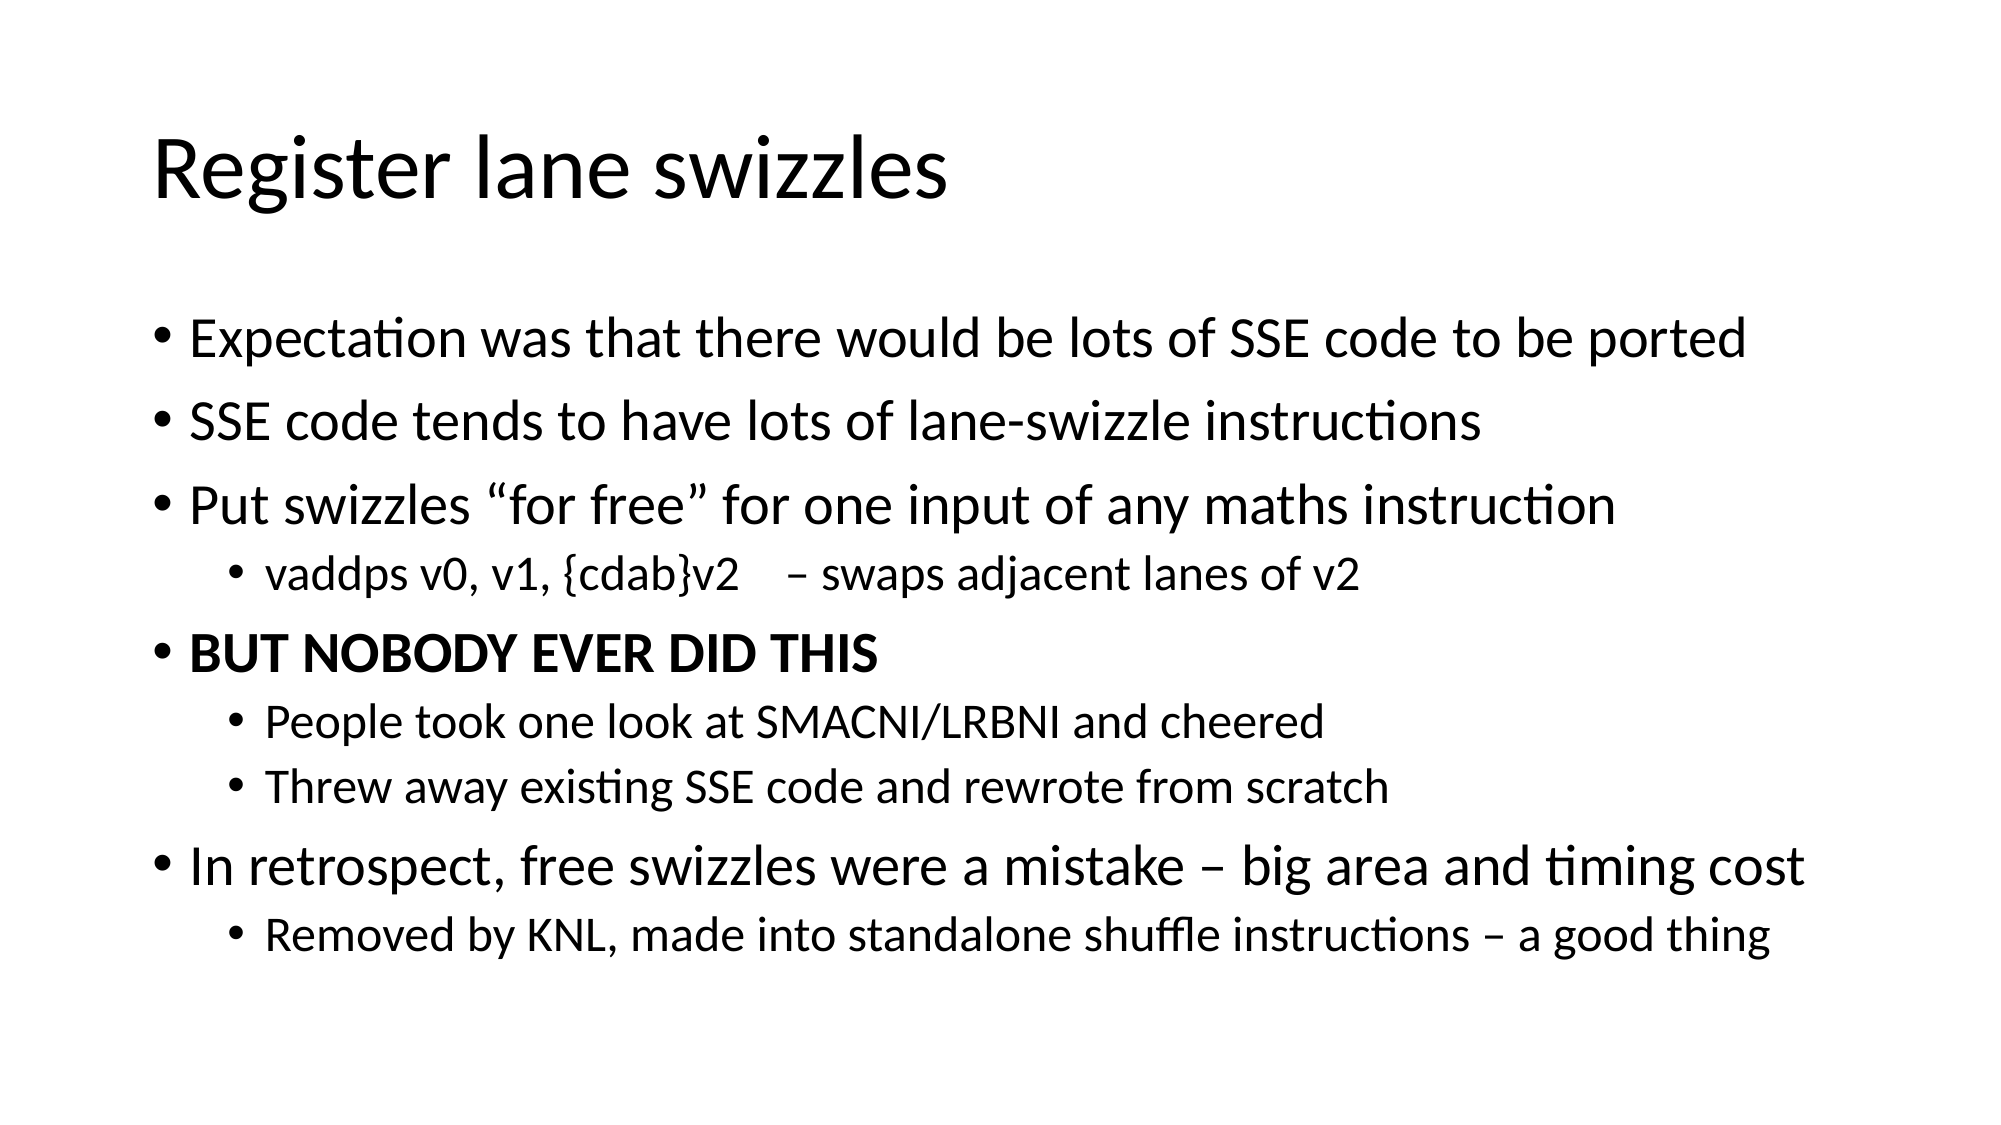

# Register lane swizzles
Expectation was that there would be lots of SSE code to be ported
SSE code tends to have lots of lane-swizzle instructions
Put swizzles “for free” for one input of any maths instruction
vaddps v0, v1, {cdab}v2    – swaps adjacent lanes of v2
BUT NOBODY EVER DID THIS
People took one look at SMACNI/LRBNI and cheered
Threw away existing SSE code and rewrote from scratch
In retrospect, free swizzles were a mistake – big area and timing cost
Removed by KNL, made into standalone shuffle instructions – a good thing